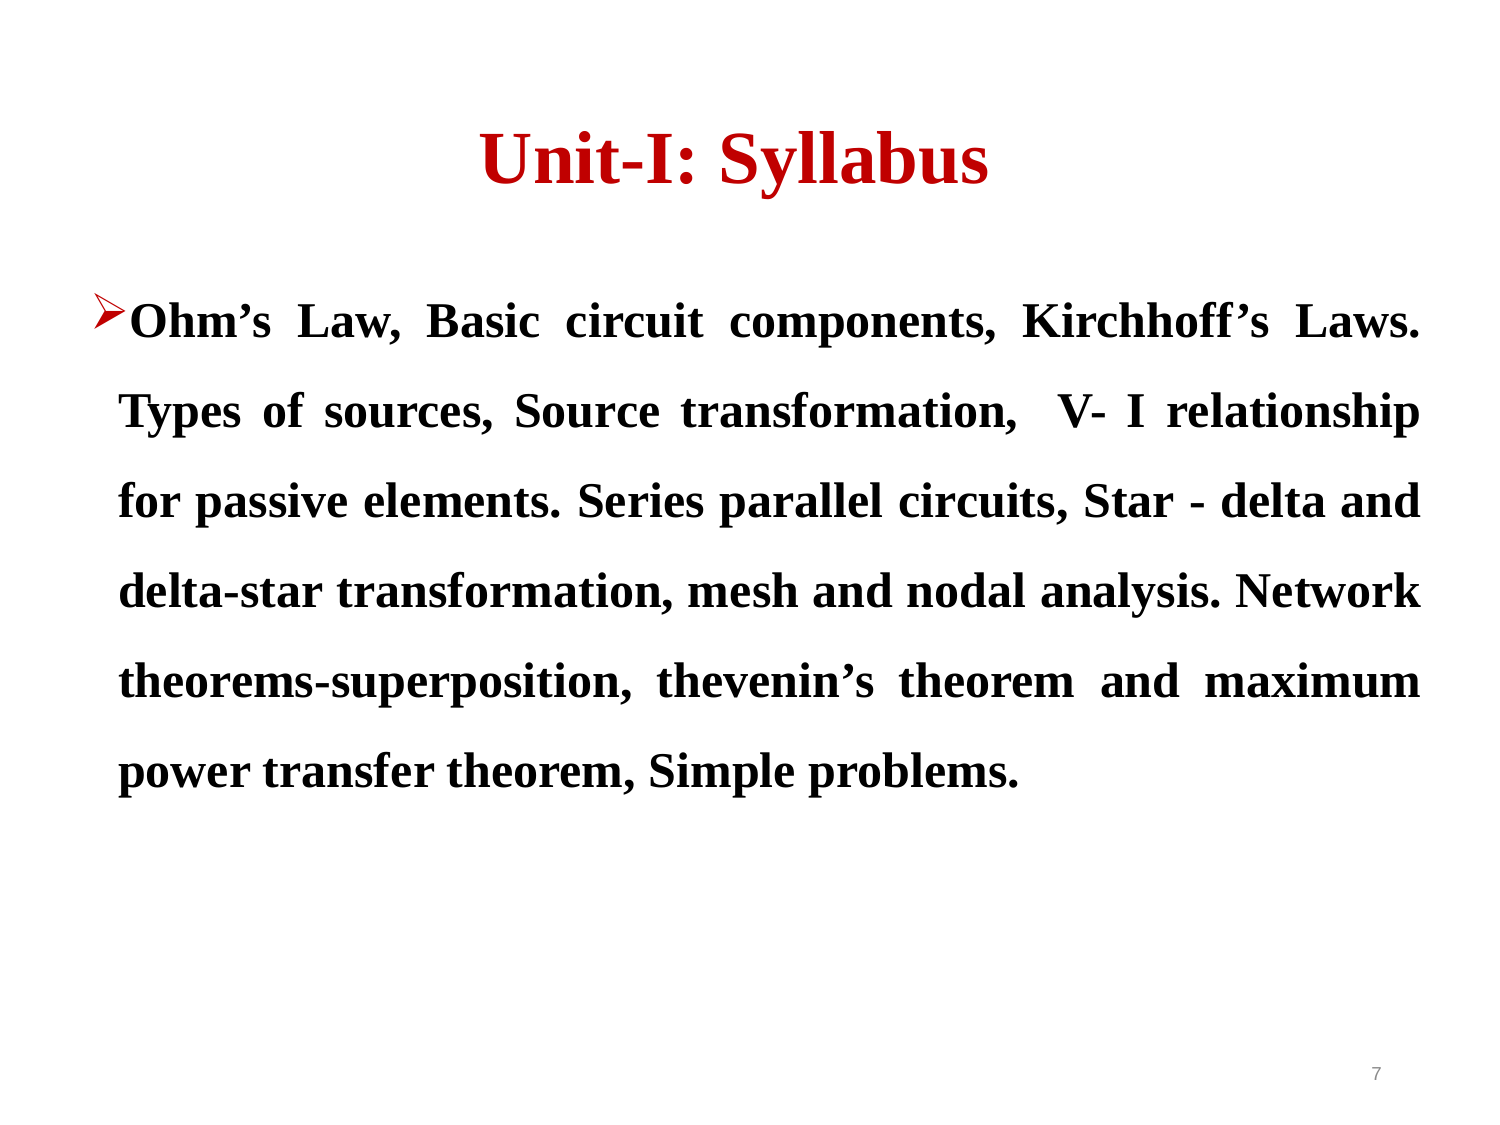

# Unit-I: Syllabus
Ohm’s Law, Basic circuit components, Kirchhoff’s Laws. Types of sources, Source transformation,  V- I relationship for passive elements. Series parallel circuits, Star - delta and delta-star transformation, mesh and nodal analysis. Network theorems-superposition, thevenin’s theorem and maximum power transfer theorem, Simple problems.
7